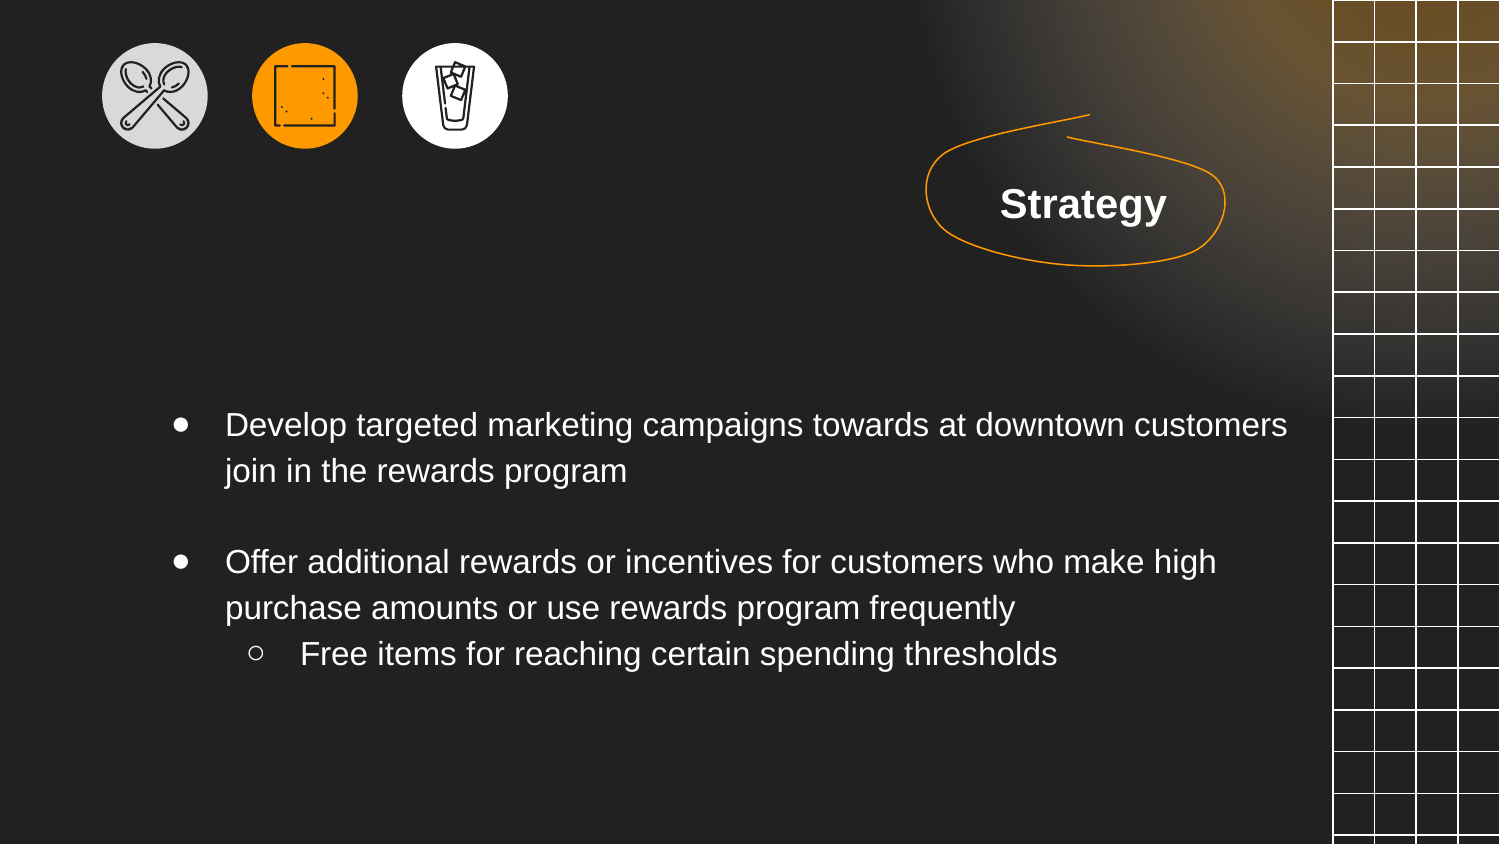

Strategy

Develop targeted marketing campaigns towards at downtown customers join in the rewards program

Offer additional rewards or incentives for customers who make high purchase amounts or use rewards program frequently
Free items for reaching certain spending thresholds